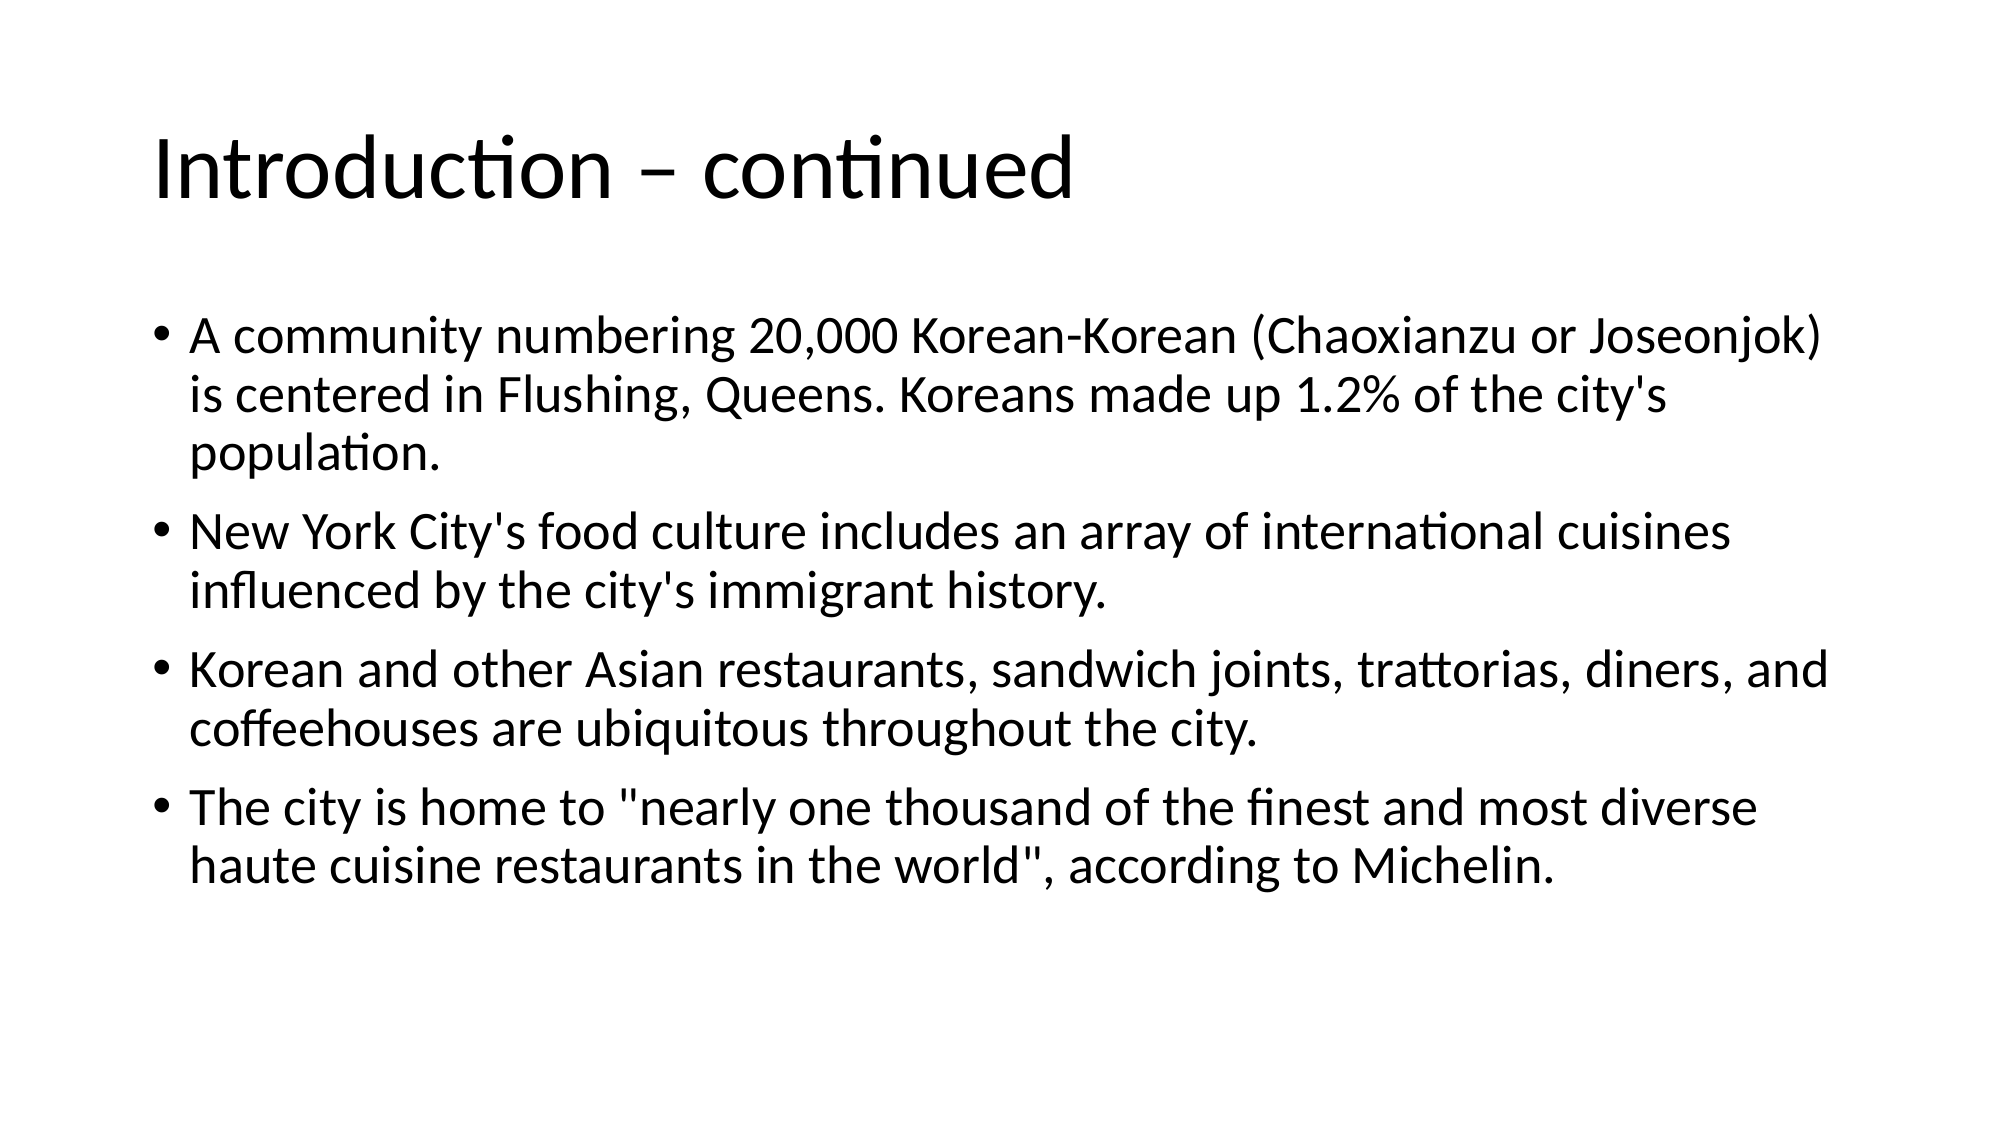

# Introduction – continued
A community numbering 20,000 Korean-Korean (Chaoxianzu or Joseonjok) is centered in Flushing, Queens. Koreans made up 1.2% of the city's population.
New York City's food culture includes an array of international cuisines influenced by the city's immigrant history.
Korean and other Asian restaurants, sandwich joints, trattorias, diners, and coffeehouses are ubiquitous throughout the city.
The city is home to "nearly one thousand of the finest and most diverse haute cuisine restaurants in the world", according to Michelin.